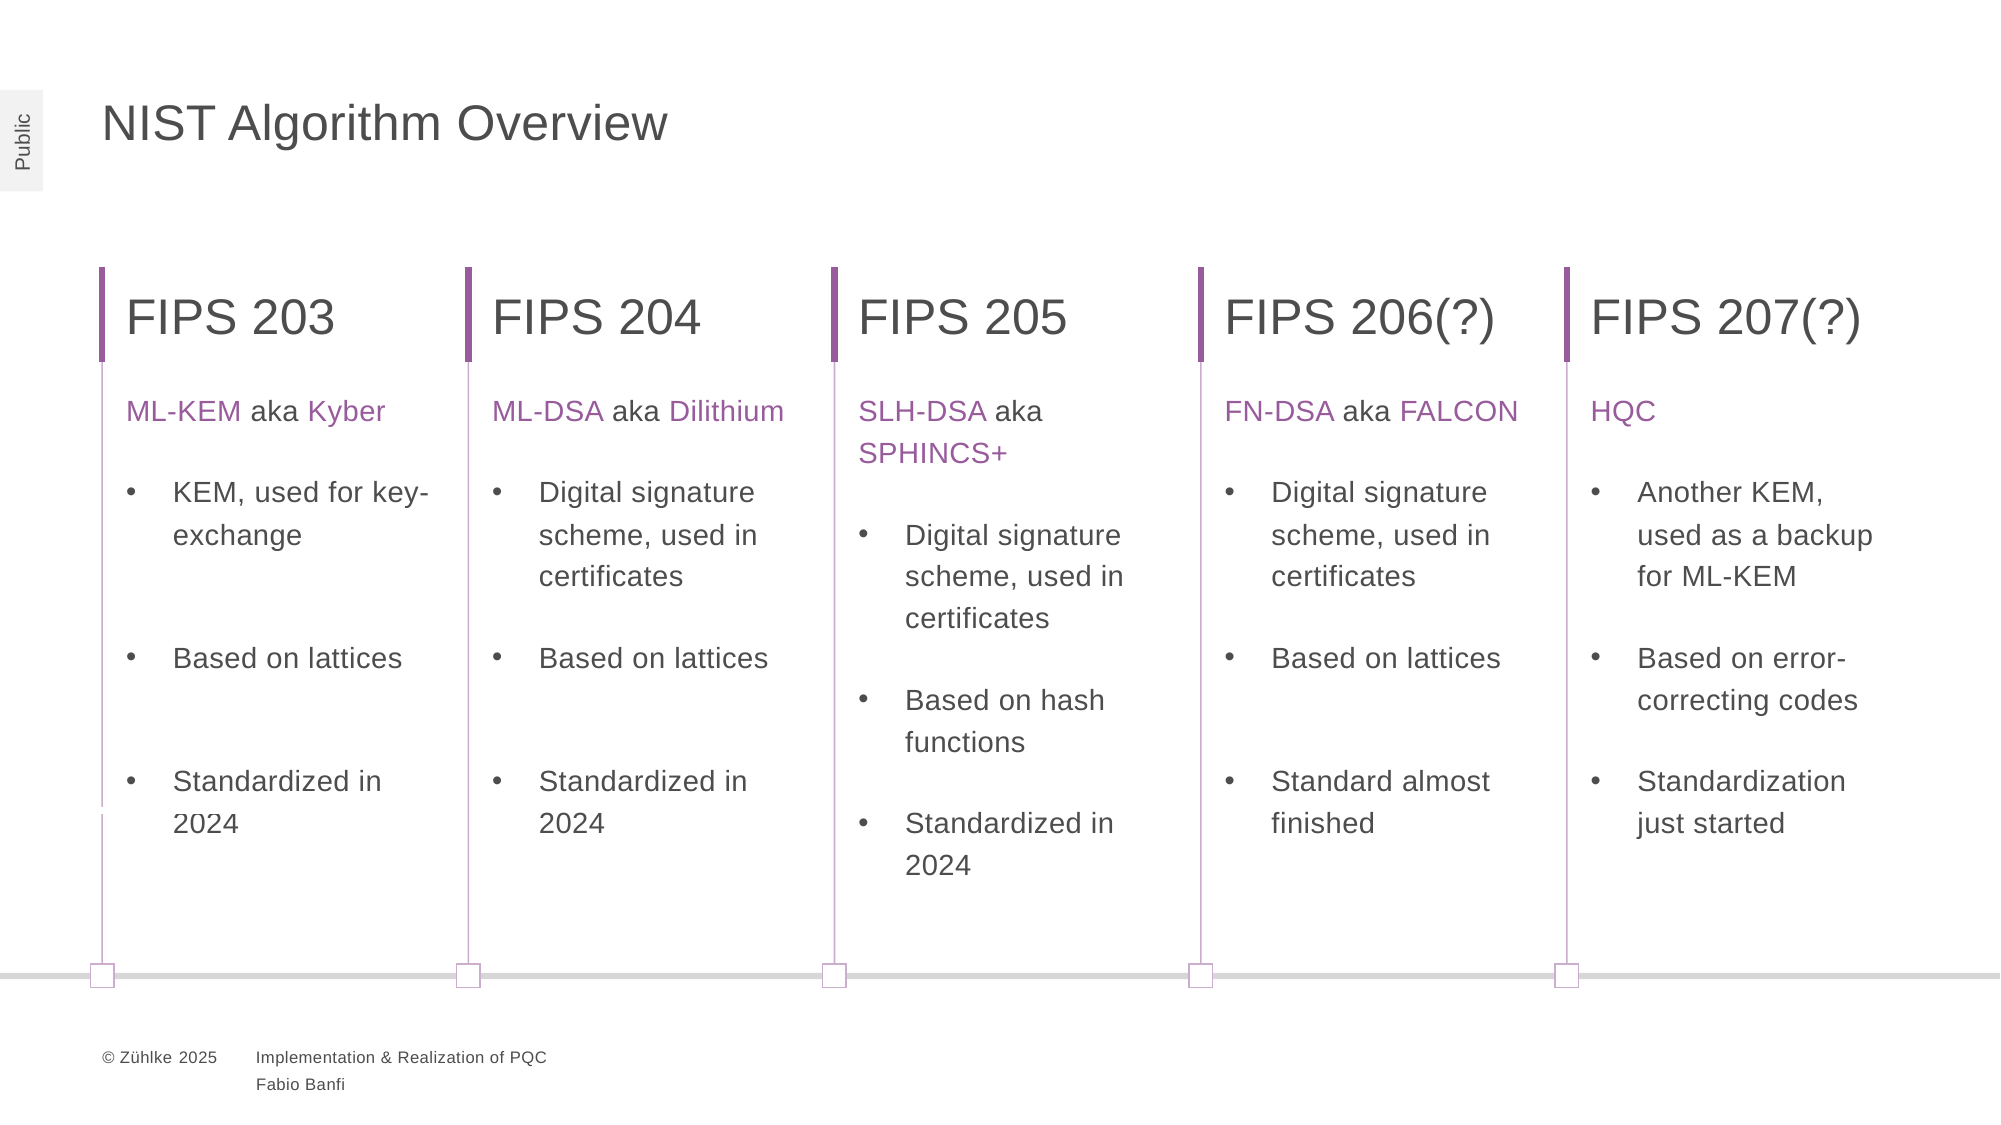

# NIST Algorithm Overview

FIPS 203
FIPS 204
FIPS 205
FIPS 206(?)
FIPS 207(?)
ML-KEM aka Kyber
KEM, used for key-exchange
Based on lattices
Standardized in 2024
ML-DSA aka Dilithium
Digital signature scheme, used in certificates
Based on lattices
Standardized in 2024

SLH-DSA aka SPHINCS+
Digital signature scheme, used in certificates
Based on hash functions
Standardized in 2024
FN-DSA aka FALCON
Digital signature scheme, used in certificates
Based on lattices
Standard almost finished
HQC
Another KEM, used as a backup for ML-KEM
Based on error-correcting codes
Standardization just started

Implementation & Realization of PQC
25.09.2025
|  16